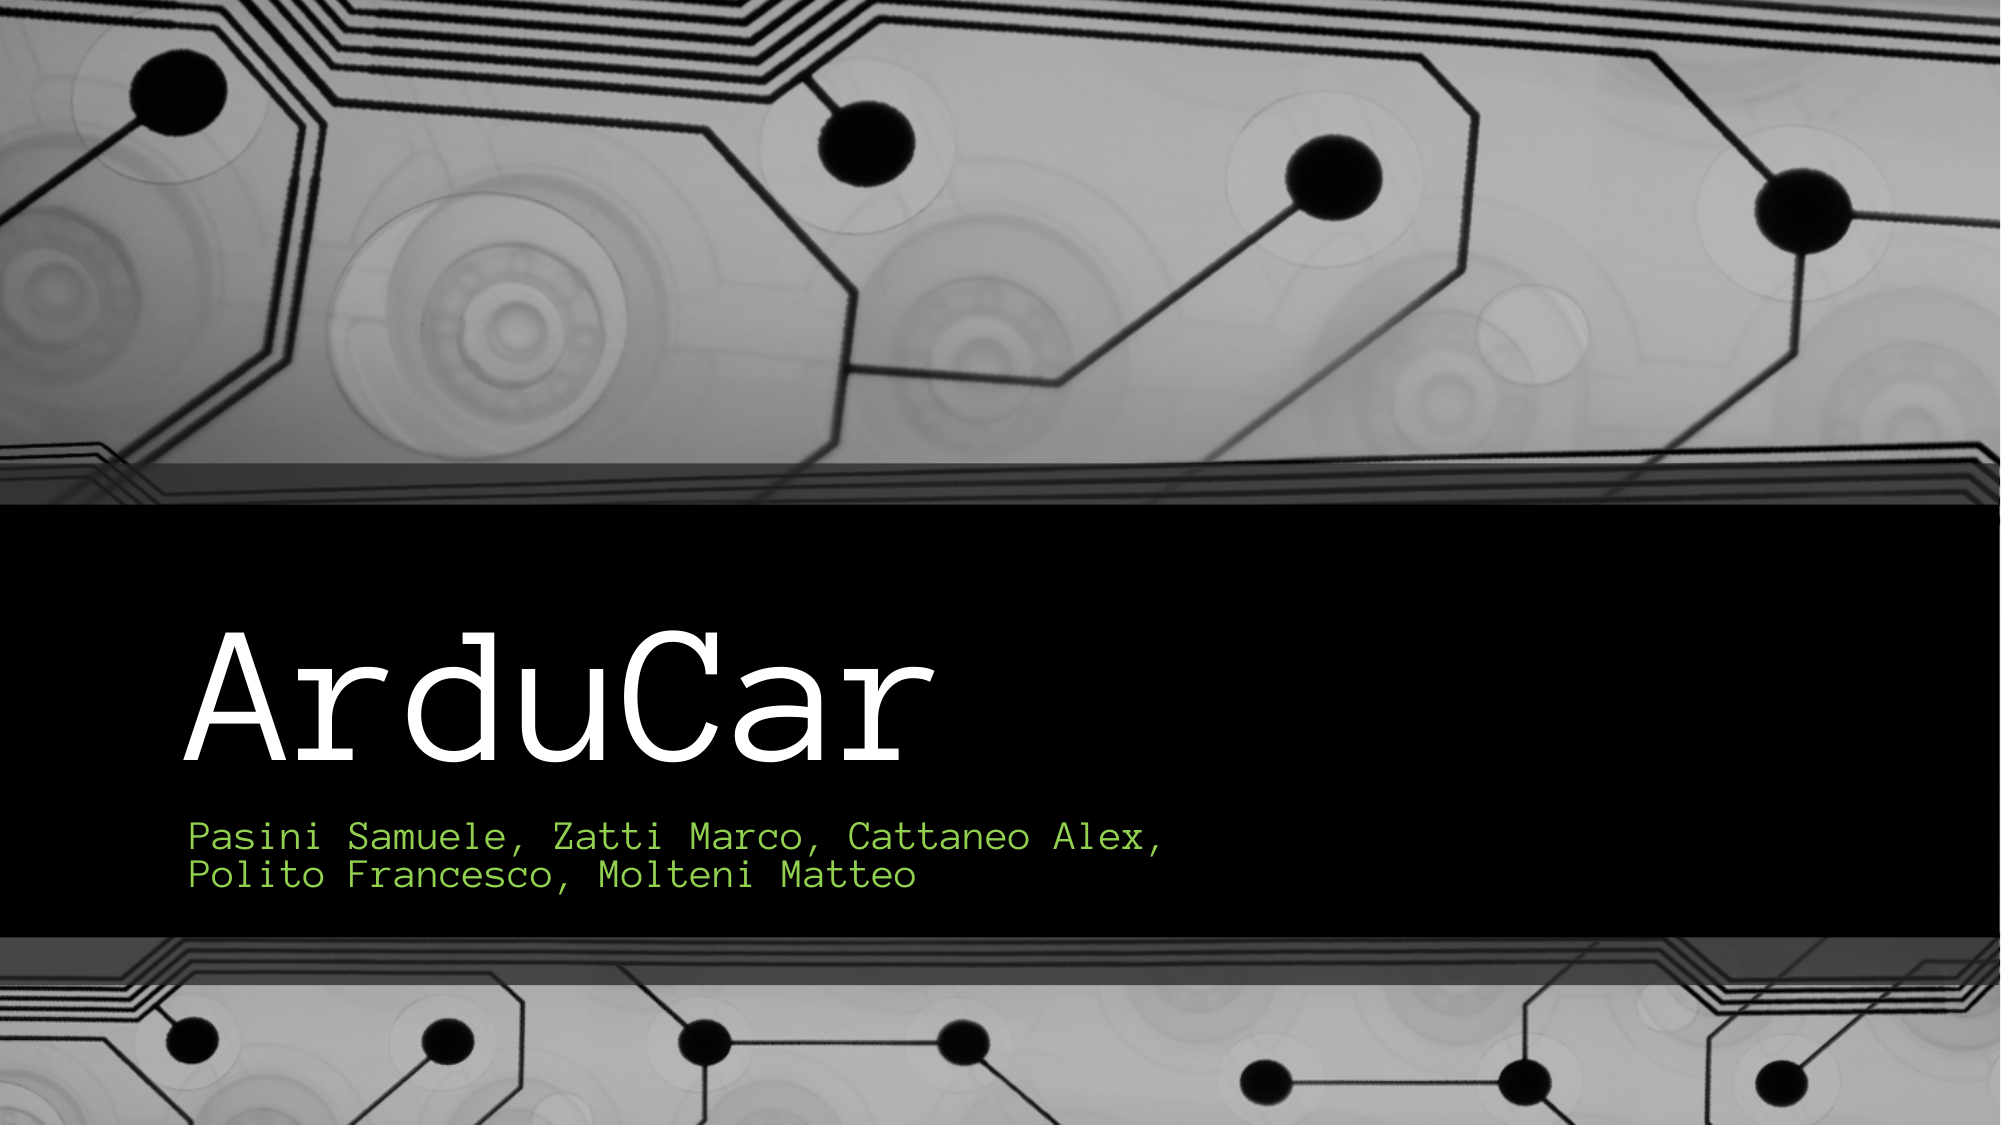

# ArduCar
Pasini Samuele, Zatti Marco, Cattaneo Alex, Polito Francesco, Molteni Matteo